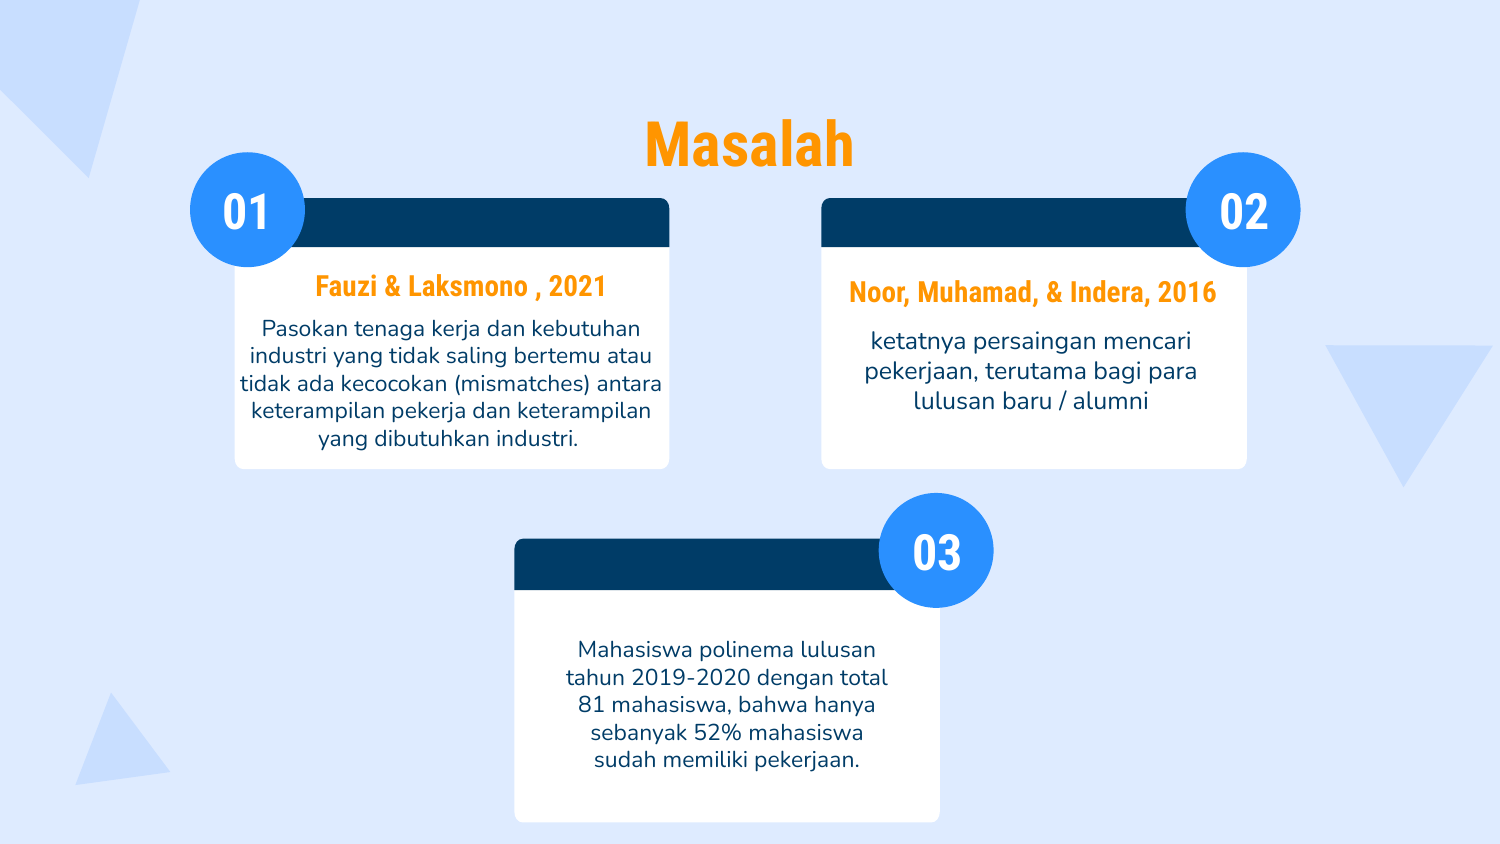

# Masalah

01
02

 Fauzi & Laksmono , 2021
Noor, Muhamad, & Indera, 2016
Pasokan tenaga kerja dan kebutuhan industri yang tidak saling bertemu atau tidak ada kecocokan (mismatches) antara keterampilan pekerja dan keterampilan yang dibutuhkan industri.
ketatnya persaingan mencari pekerjaan, terutama bagi para lulusan baru / alumni

03

Mahasiswa polinema lulusan tahun 2019-2020 dengan total 81 mahasiswa, bahwa hanya sebanyak 52% mahasiswa sudah memiliki pekerjaan.